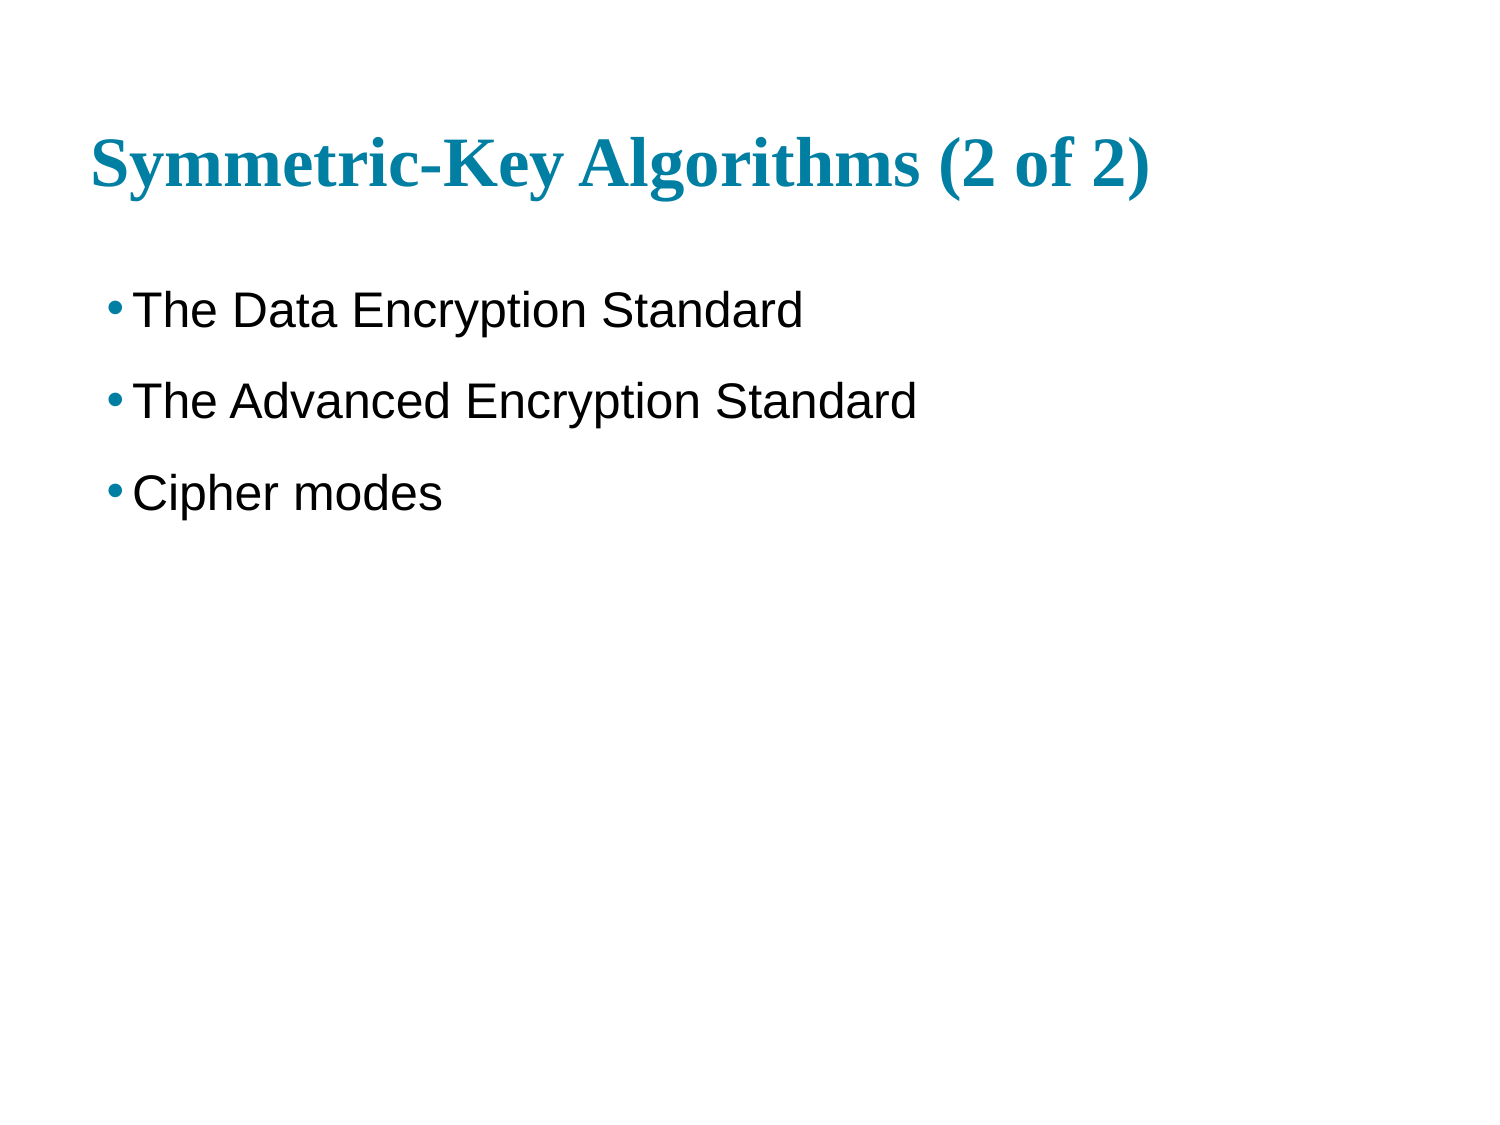

# Symmetric-Key Algorithms (2 of 2)
The Data Encryption Standard
The Advanced Encryption Standard
Cipher modes